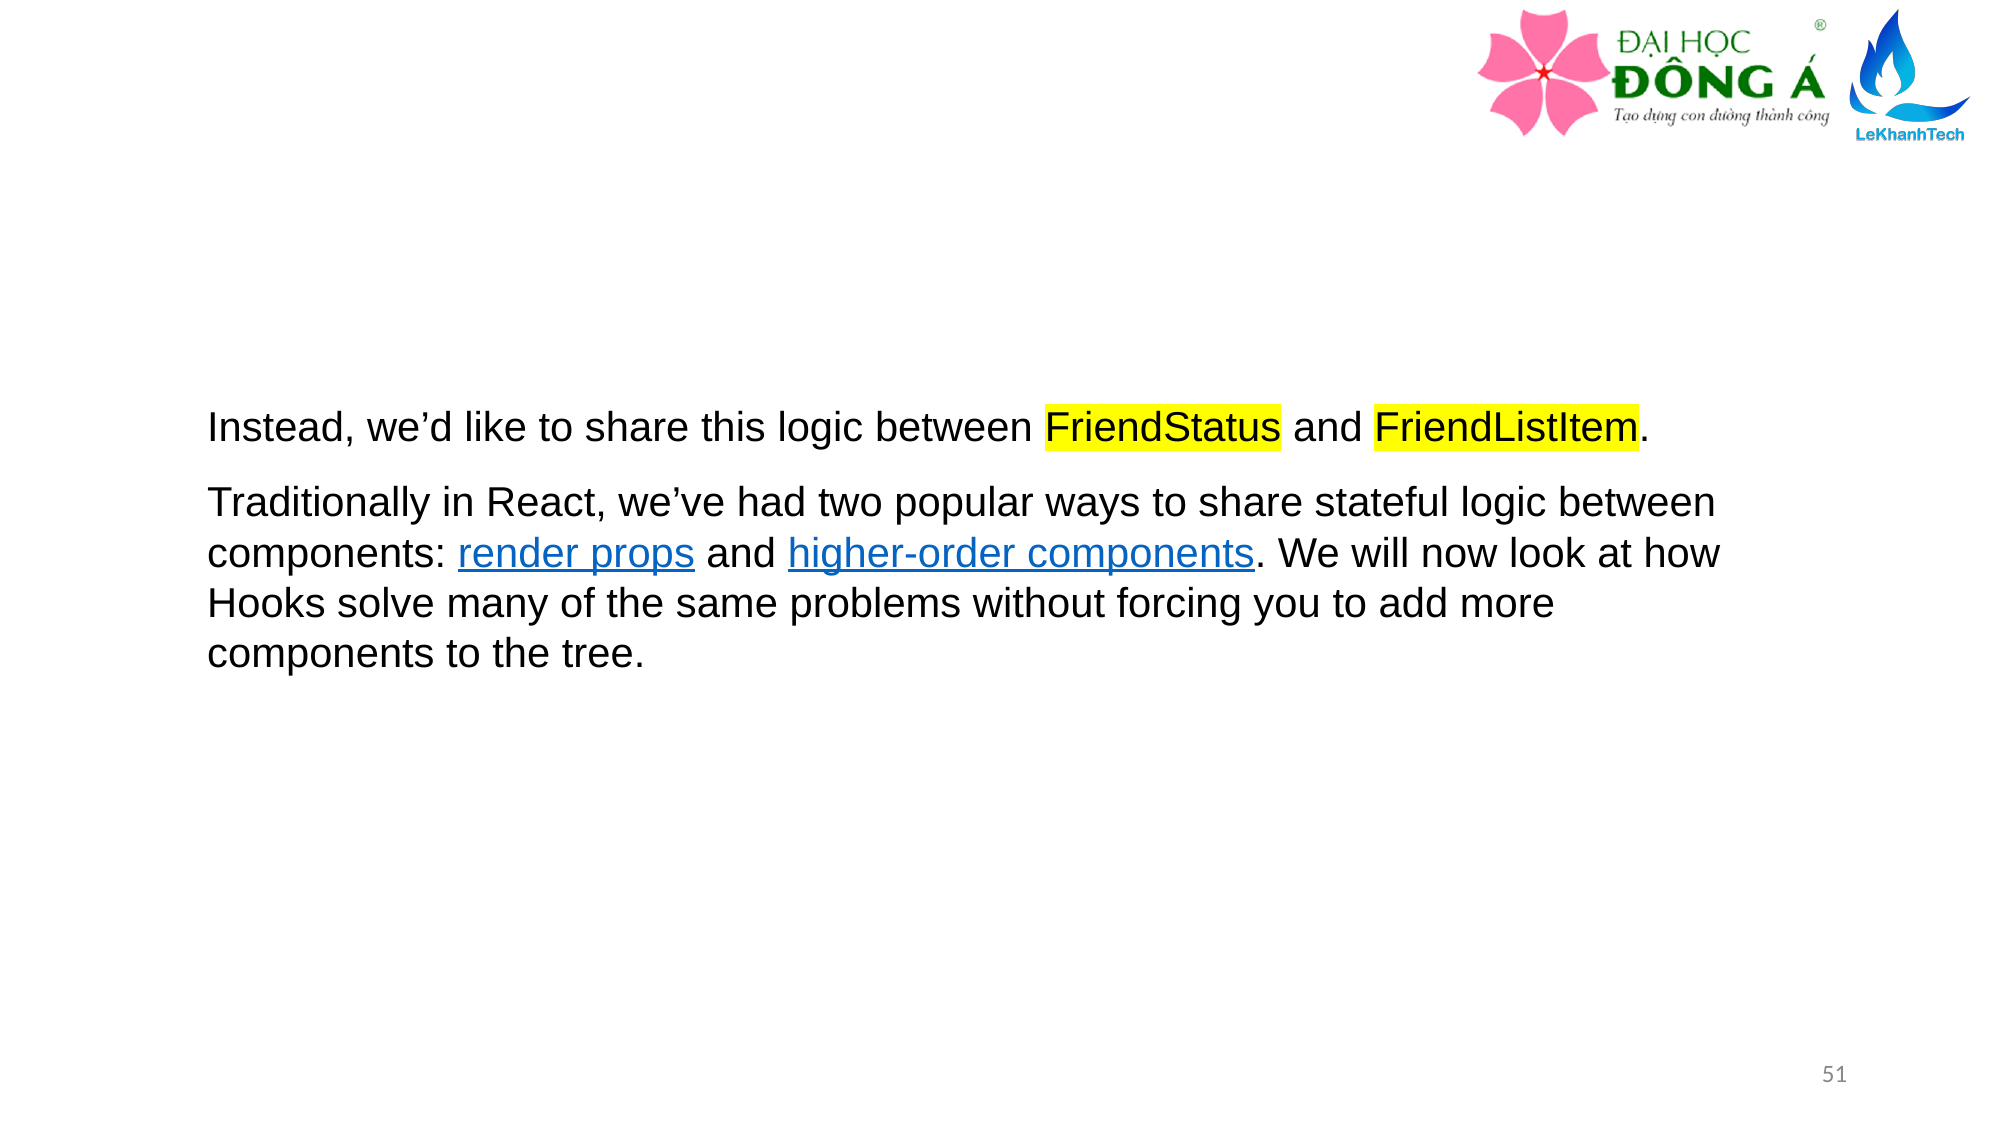

Instead, we’d like to share this logic between FriendStatus and FriendListItem.
Traditionally in React, we’ve had two popular ways to share stateful logic between components: render props and higher-order components. We will now look at how Hooks solve many of the same problems without forcing you to add more components to the tree.
51